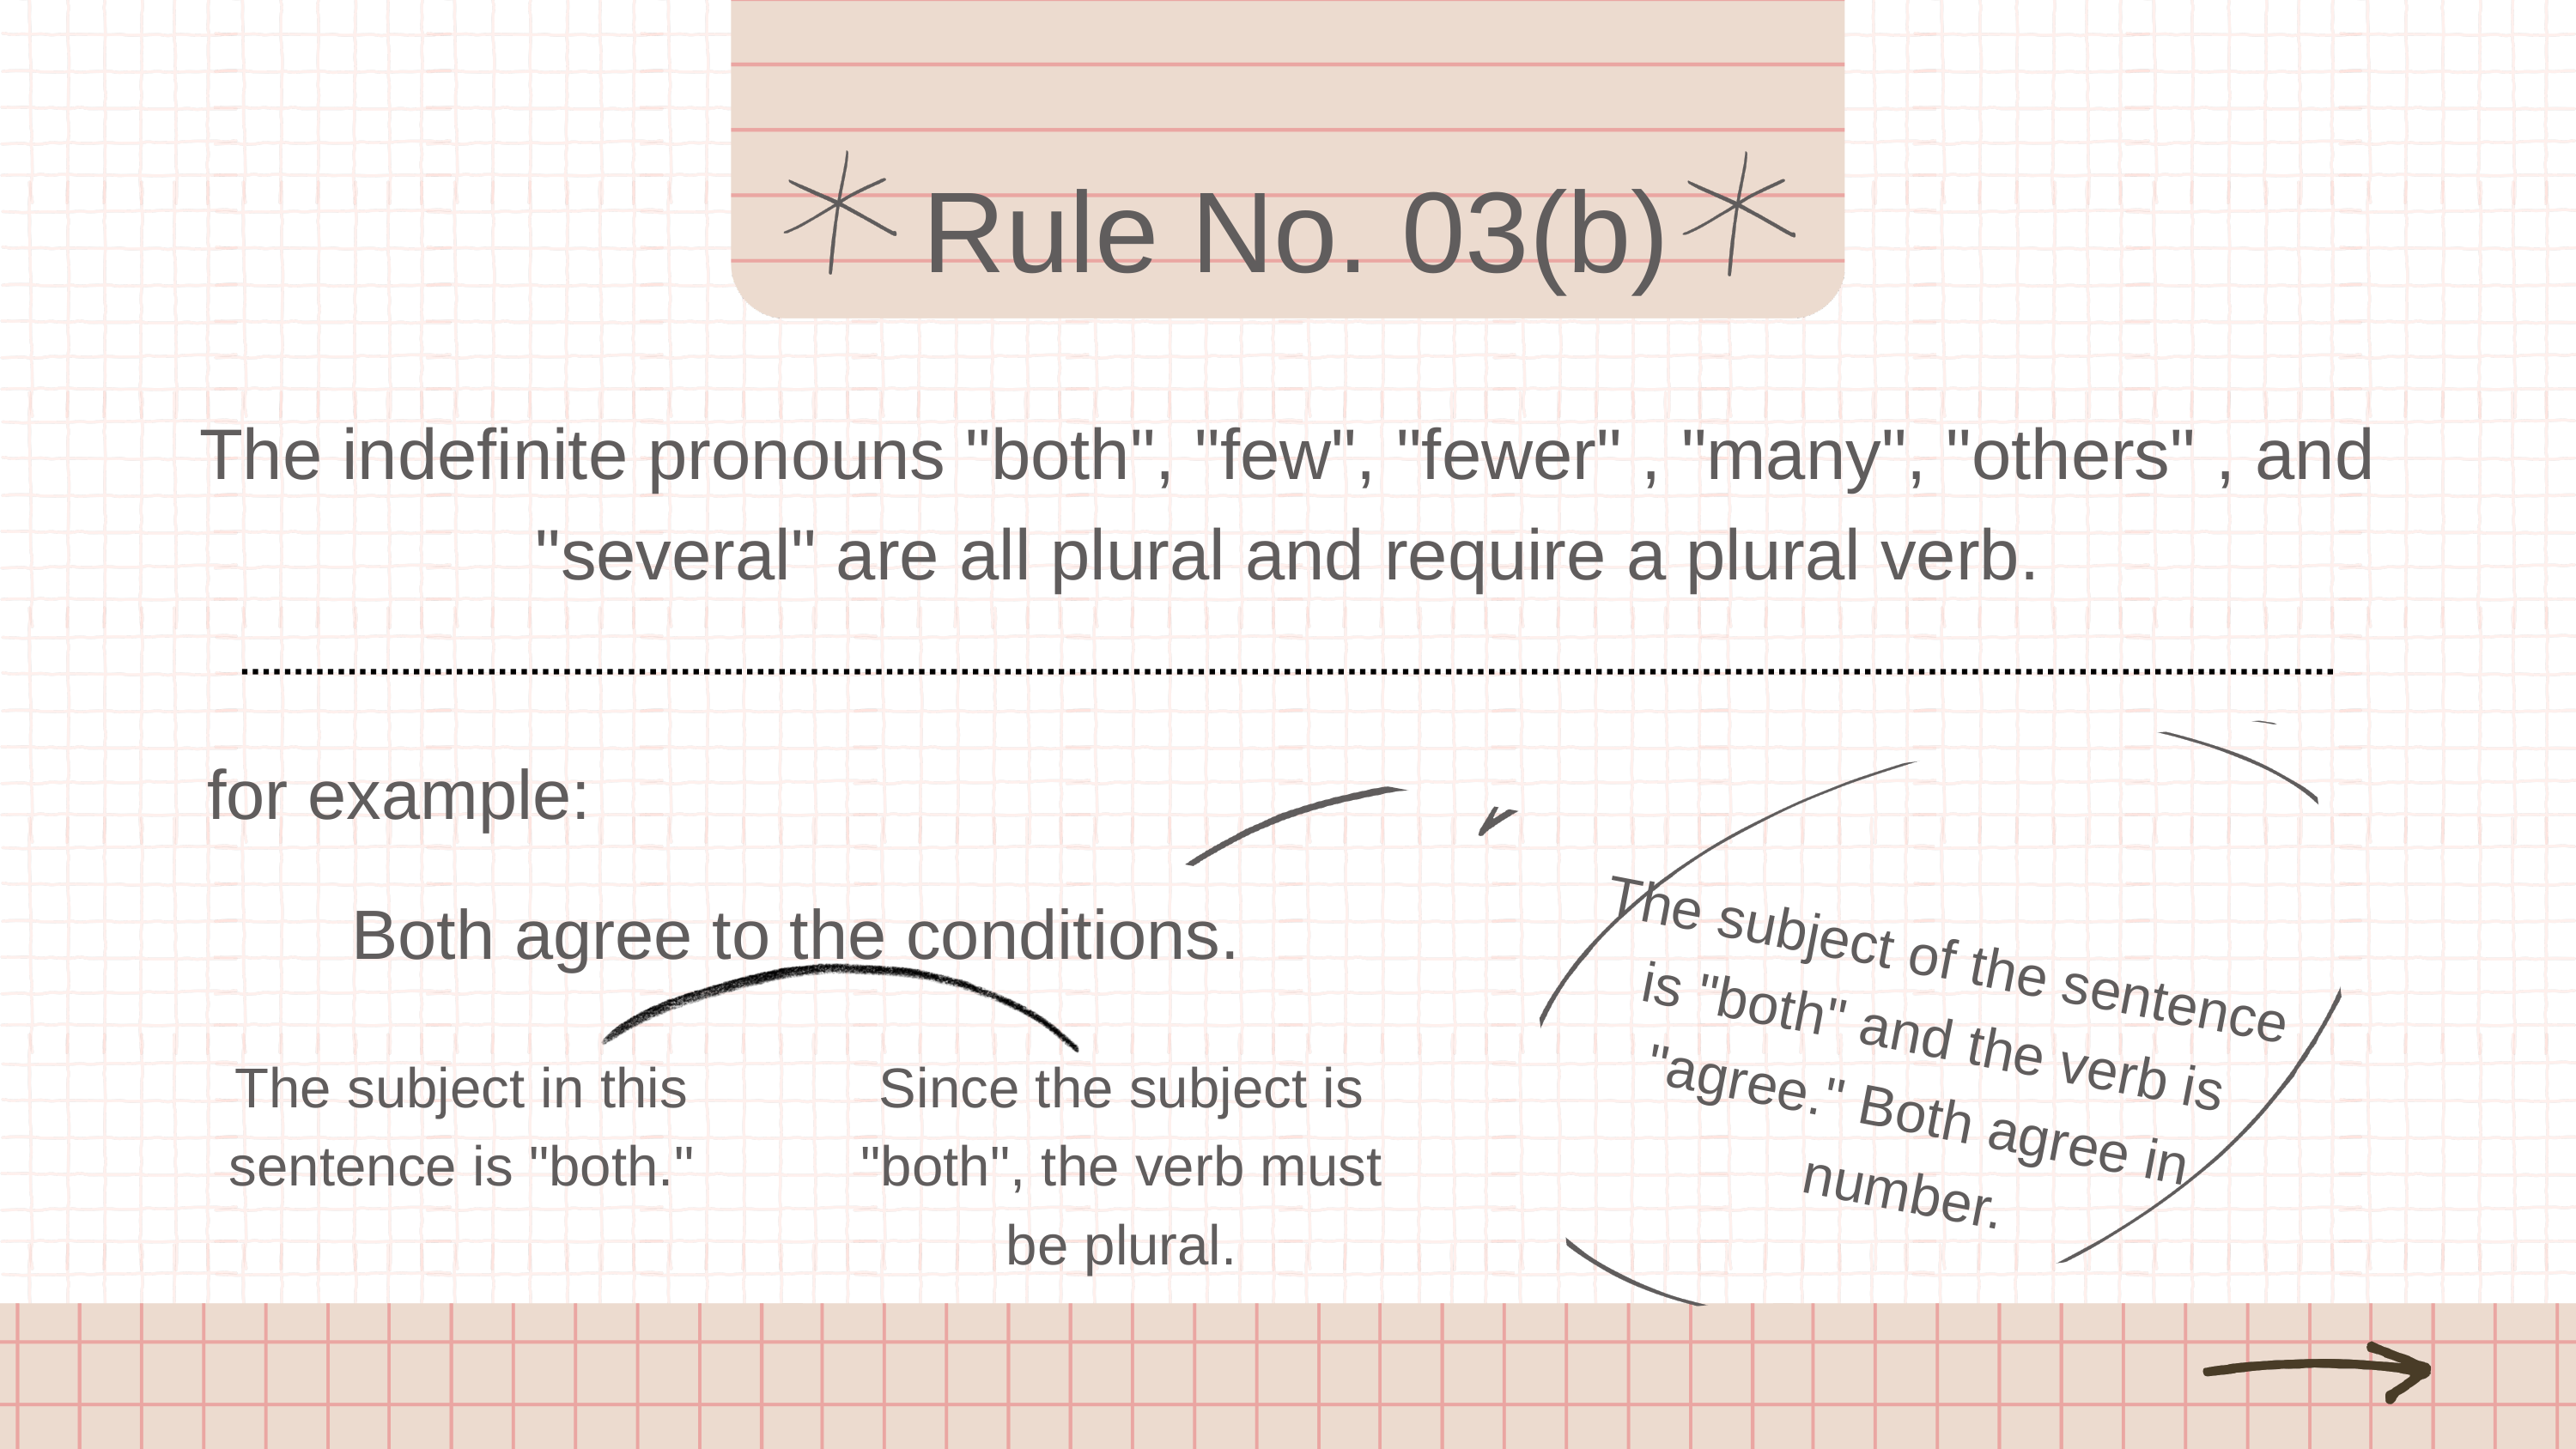

Rule No. 03(b)

The indefinite pronouns "both", "few", "fewer" , "many", "others" , and "several" are all plural and require a plural verb.

for example:

Both agree to the conditions.
The subject of the sentence is "both" and the verb is "agree." Both agree in number.

The subject in this sentence is "both."
Since the subject is "both", the verb must be plural.